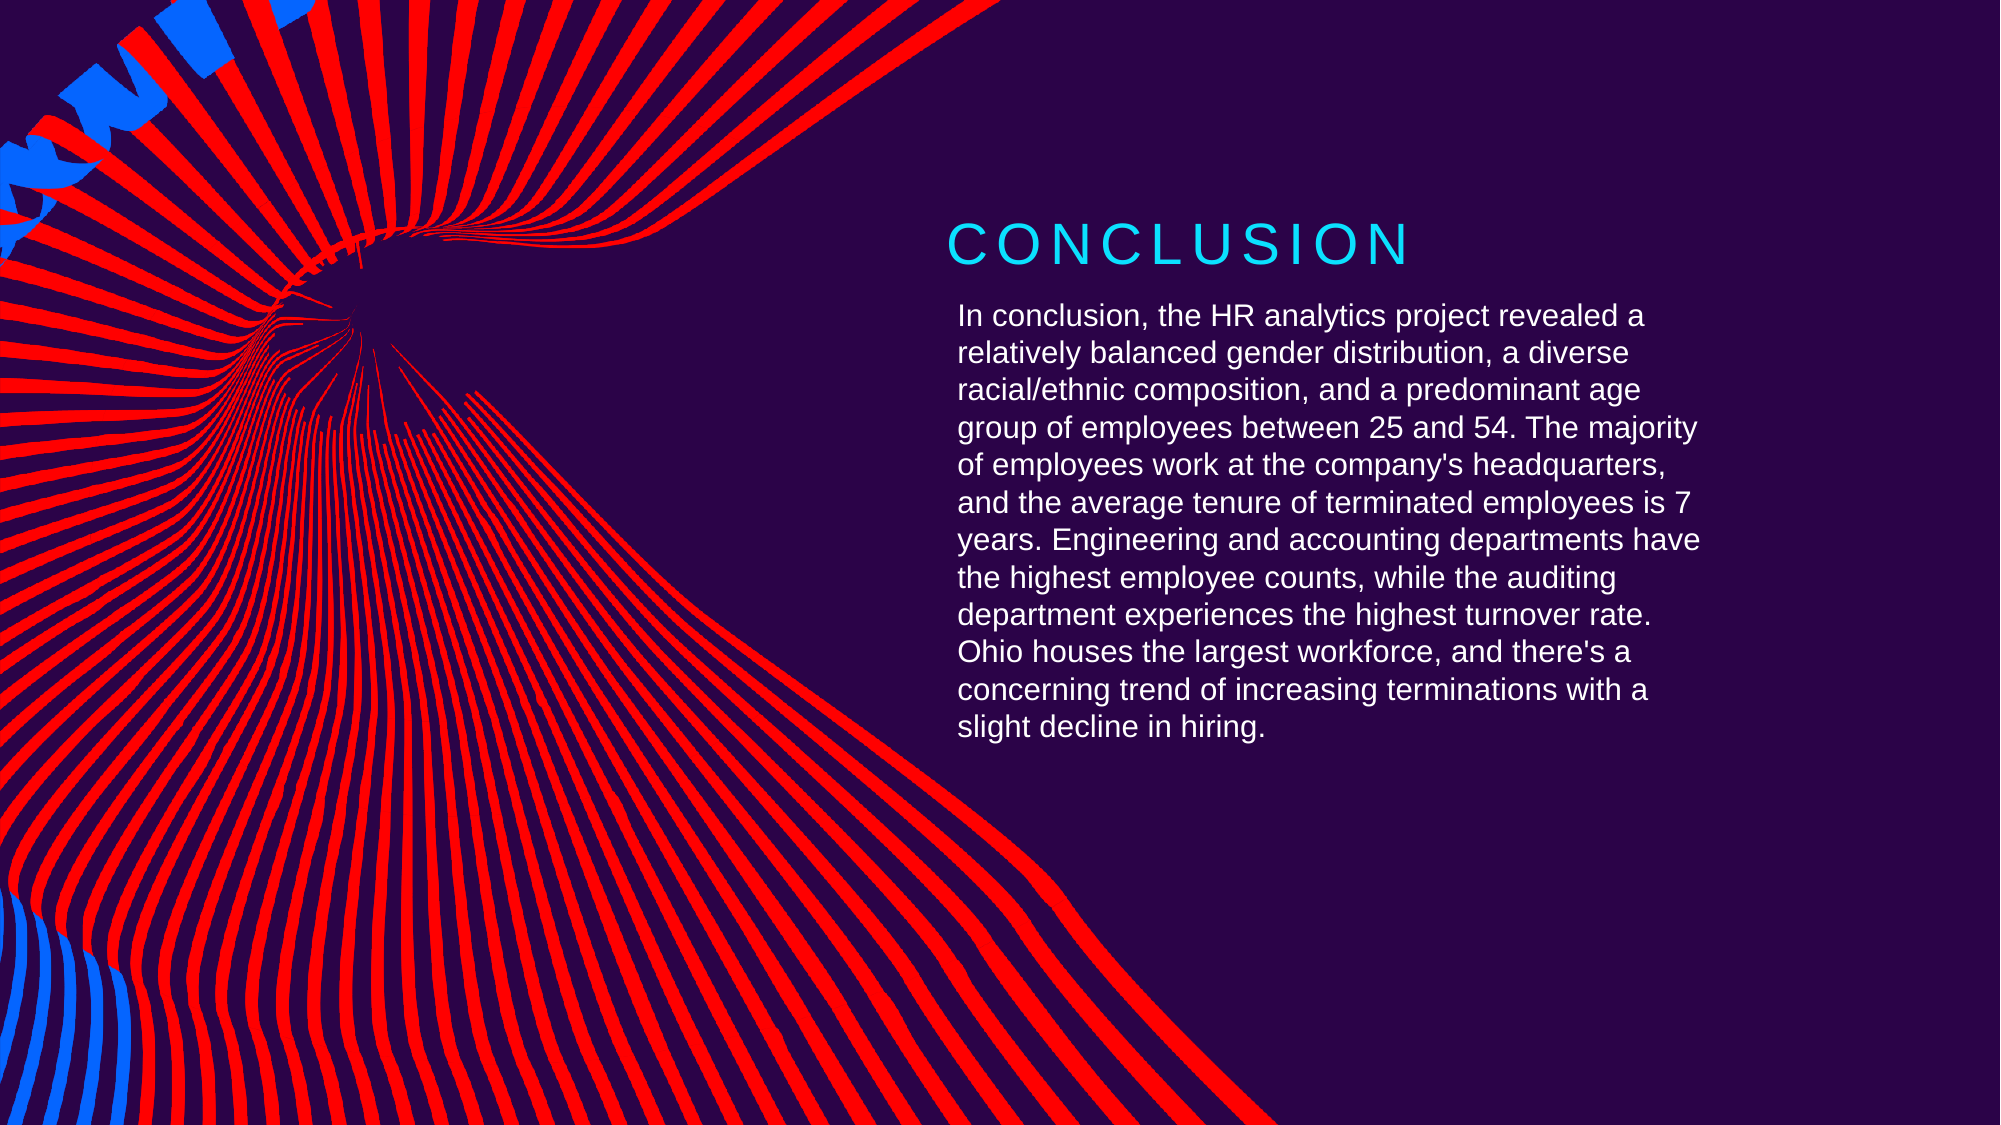

# conclusion
In conclusion, the HR analytics project revealed a relatively balanced gender distribution, a diverse racial/ethnic composition, and a predominant age group of employees between 25 and 54. The majority of employees work at the company's headquarters, and the average tenure of terminated employees is 7 years. Engineering and accounting departments have the highest employee counts, while the auditing department experiences the highest turnover rate. Ohio houses the largest workforce, and there's a concerning trend of increasing terminations with a slight decline in hiring.